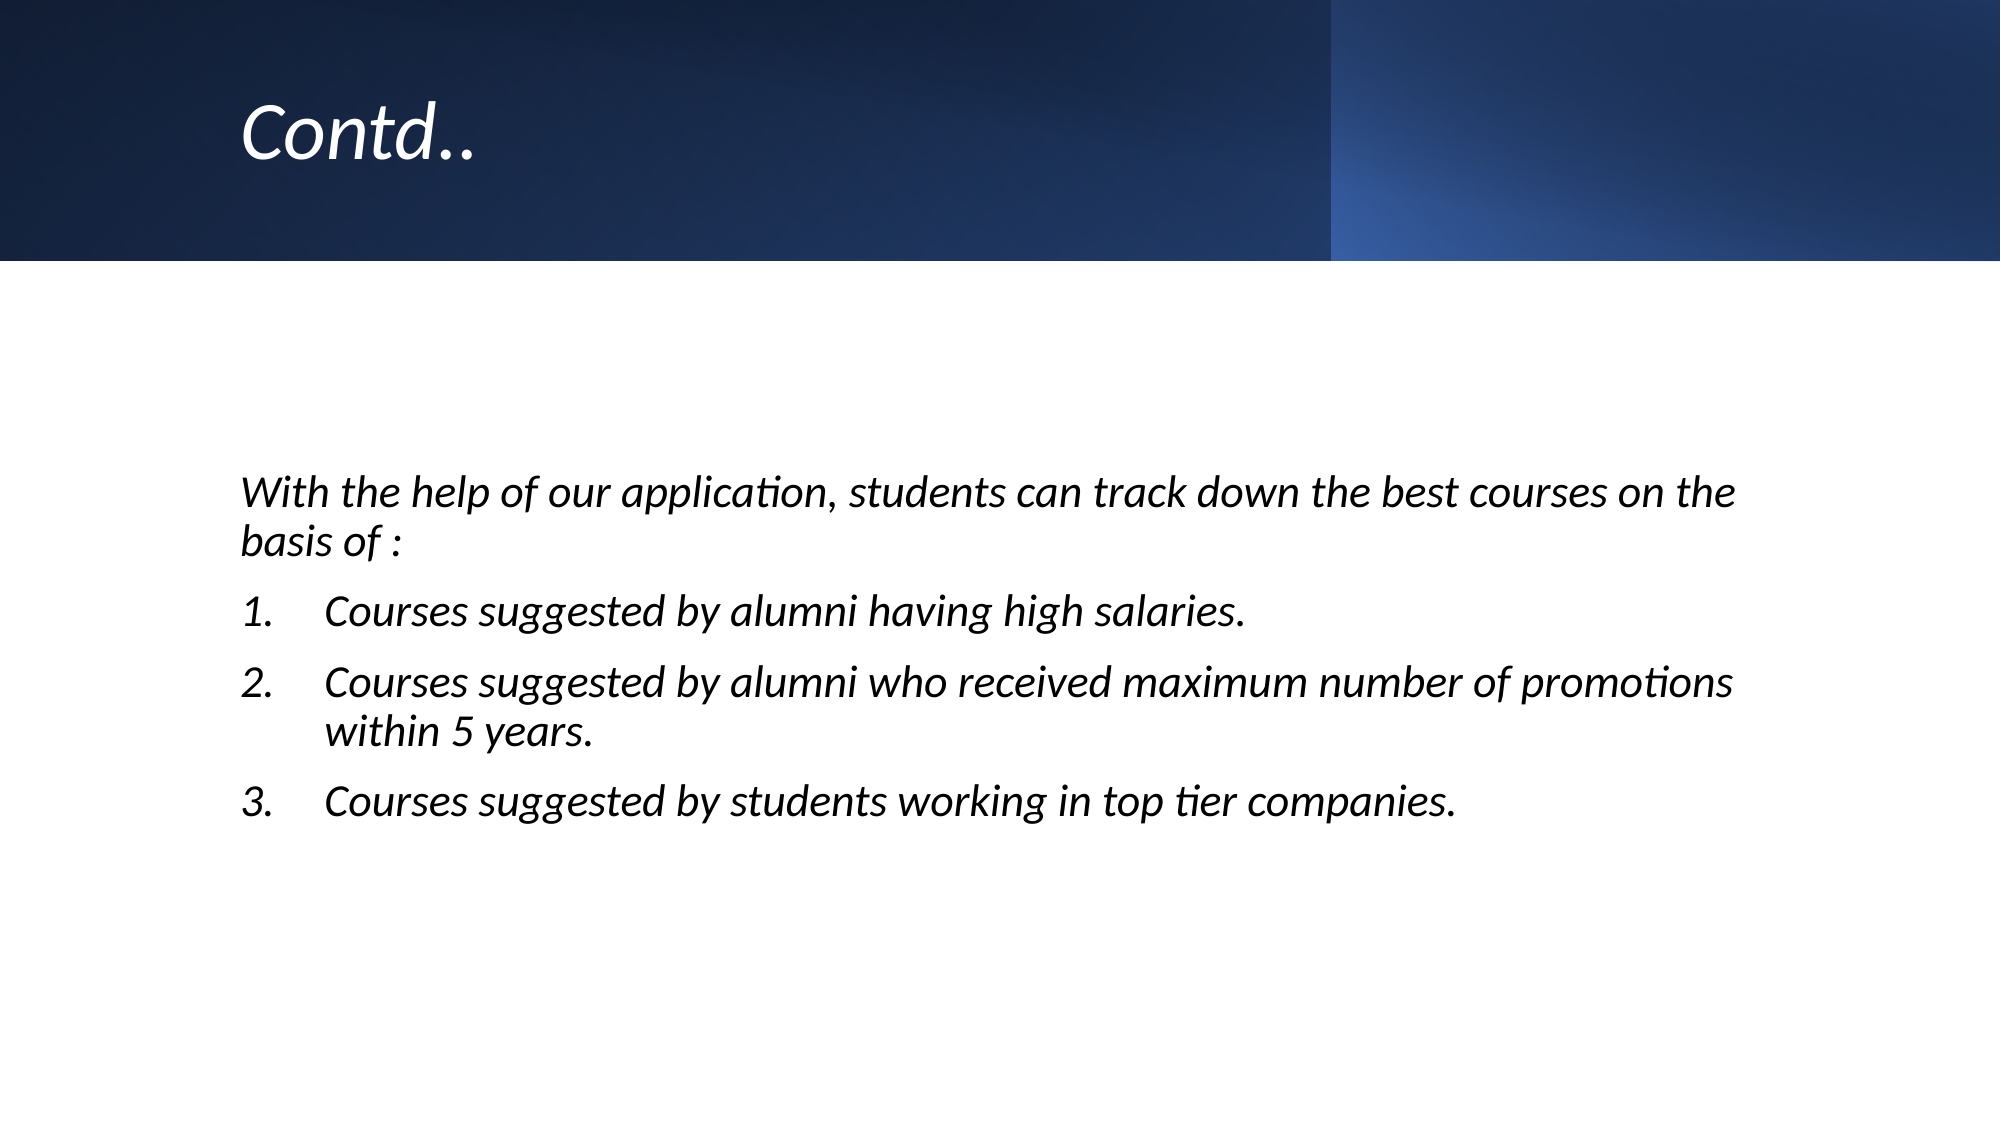

# Contd..
With the help of our application, students can track down the best courses on the basis of :
Courses suggested by alumni having high salaries.
Courses suggested by alumni who received maximum number of promotions within 5 years.
Courses suggested by students working in top tier companies.